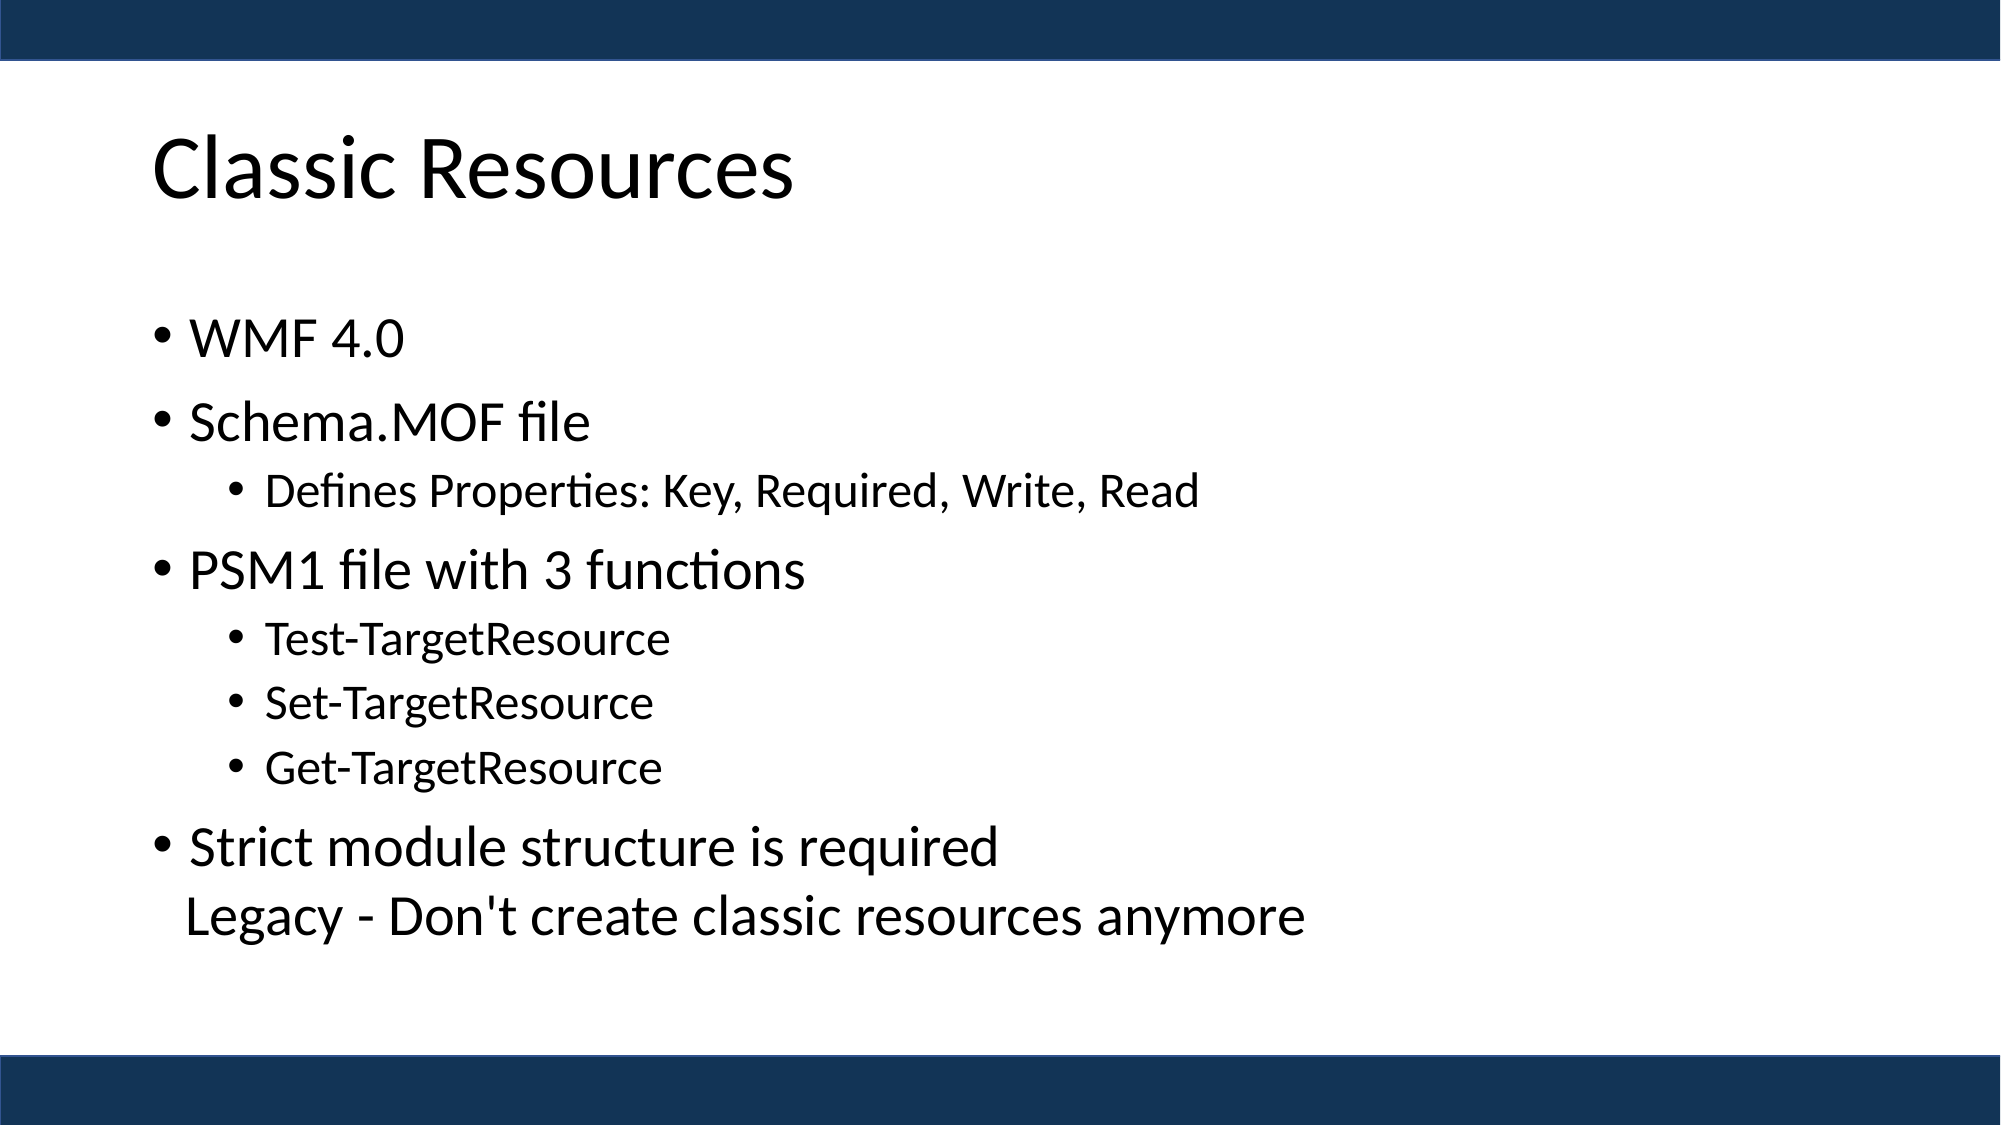

# Classic Resources
WMF 4.0
Schema.MOF file
Defines Properties: Key, Required, Write, Read
PSM1 file with 3 functions
Test-TargetResource
Set-TargetResource
Get-TargetResource
Strict module structure is required

Legacy - Don't create classic resources anymore